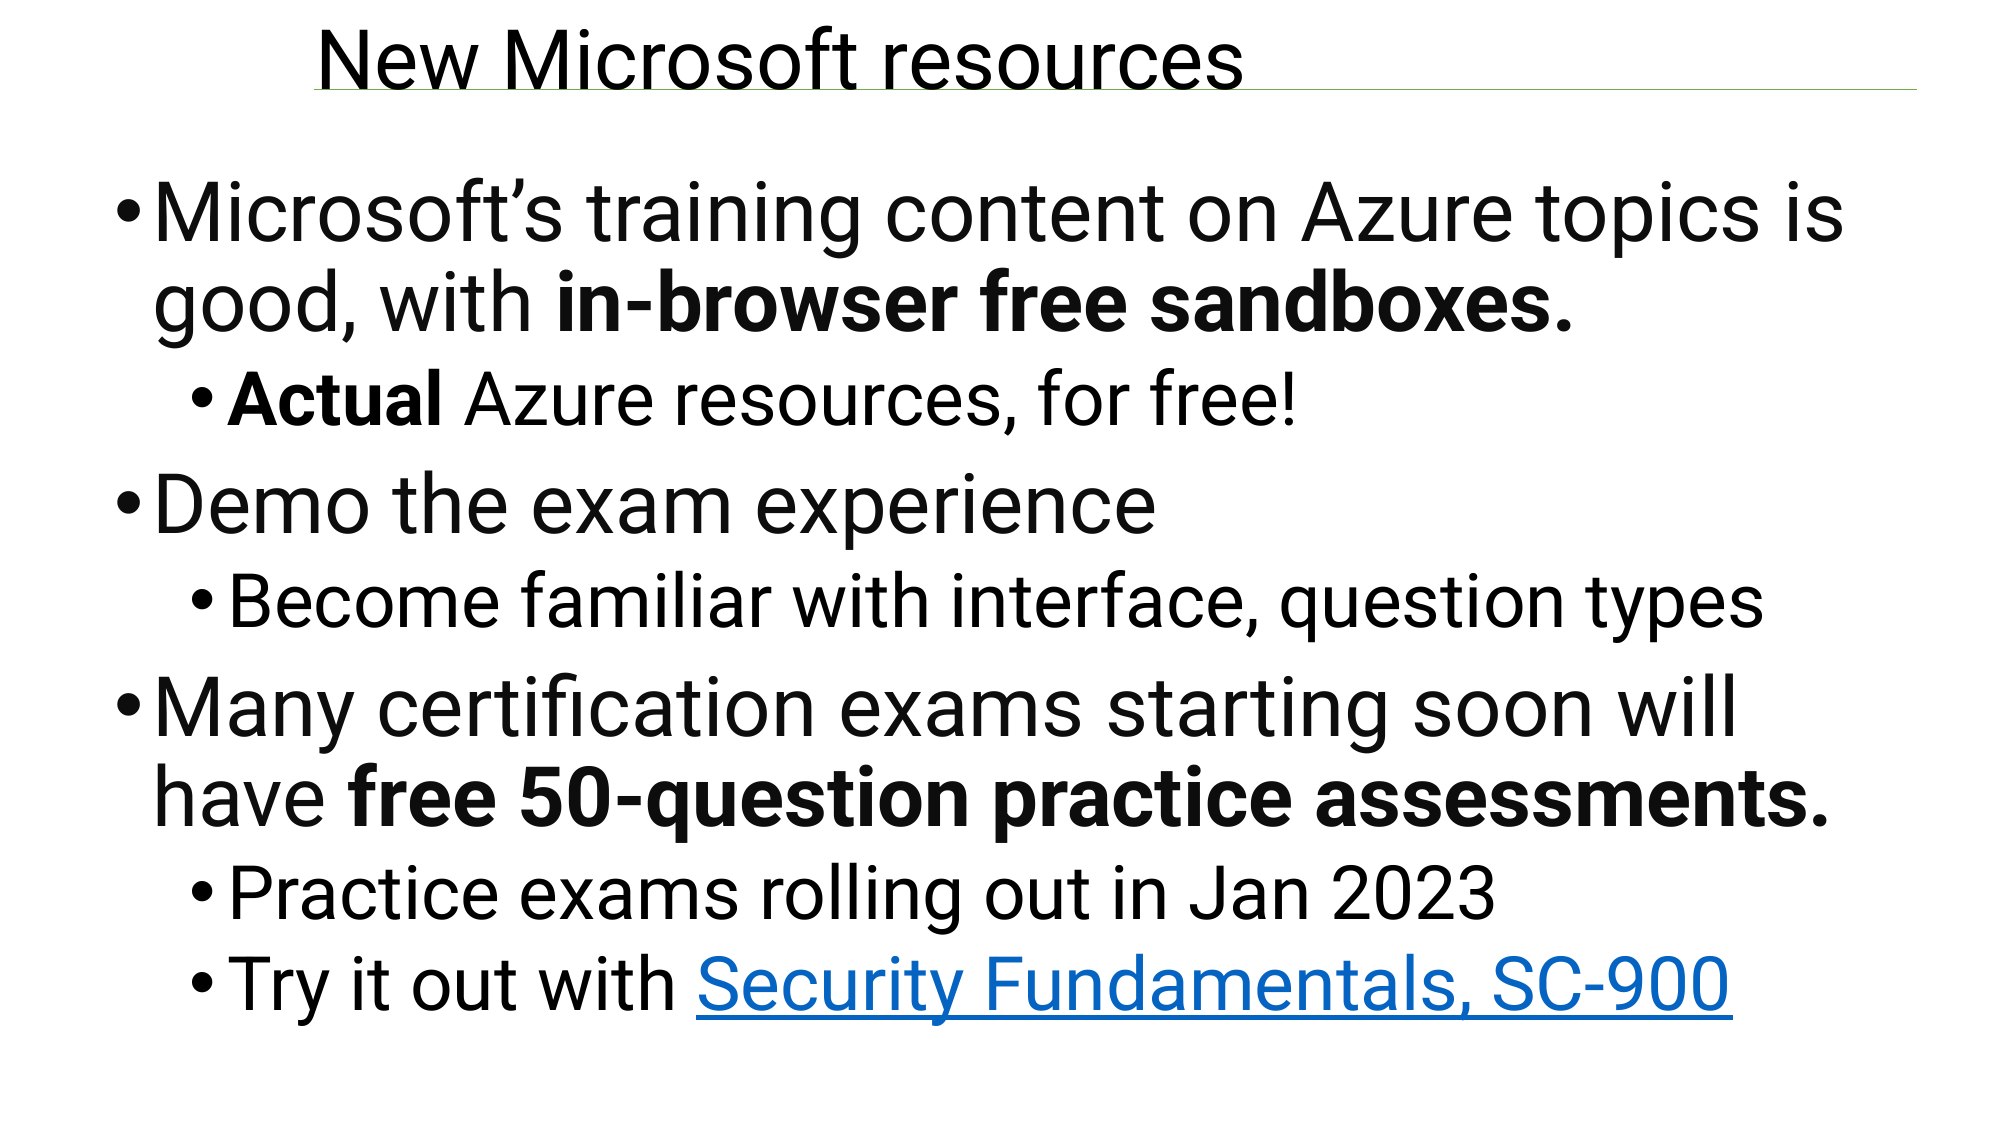

# New Microsoft resources
Microsoft’s training content on Azure topics is good, with in-browser free sandboxes.
Actual Azure resources, for free!
Demo the exam experience
Become familiar with interface, question types
Many certification exams starting soon will have free 50-question practice assessments.
Practice exams rolling out in Jan 2023
Try it out with Security Fundamentals, SC-900